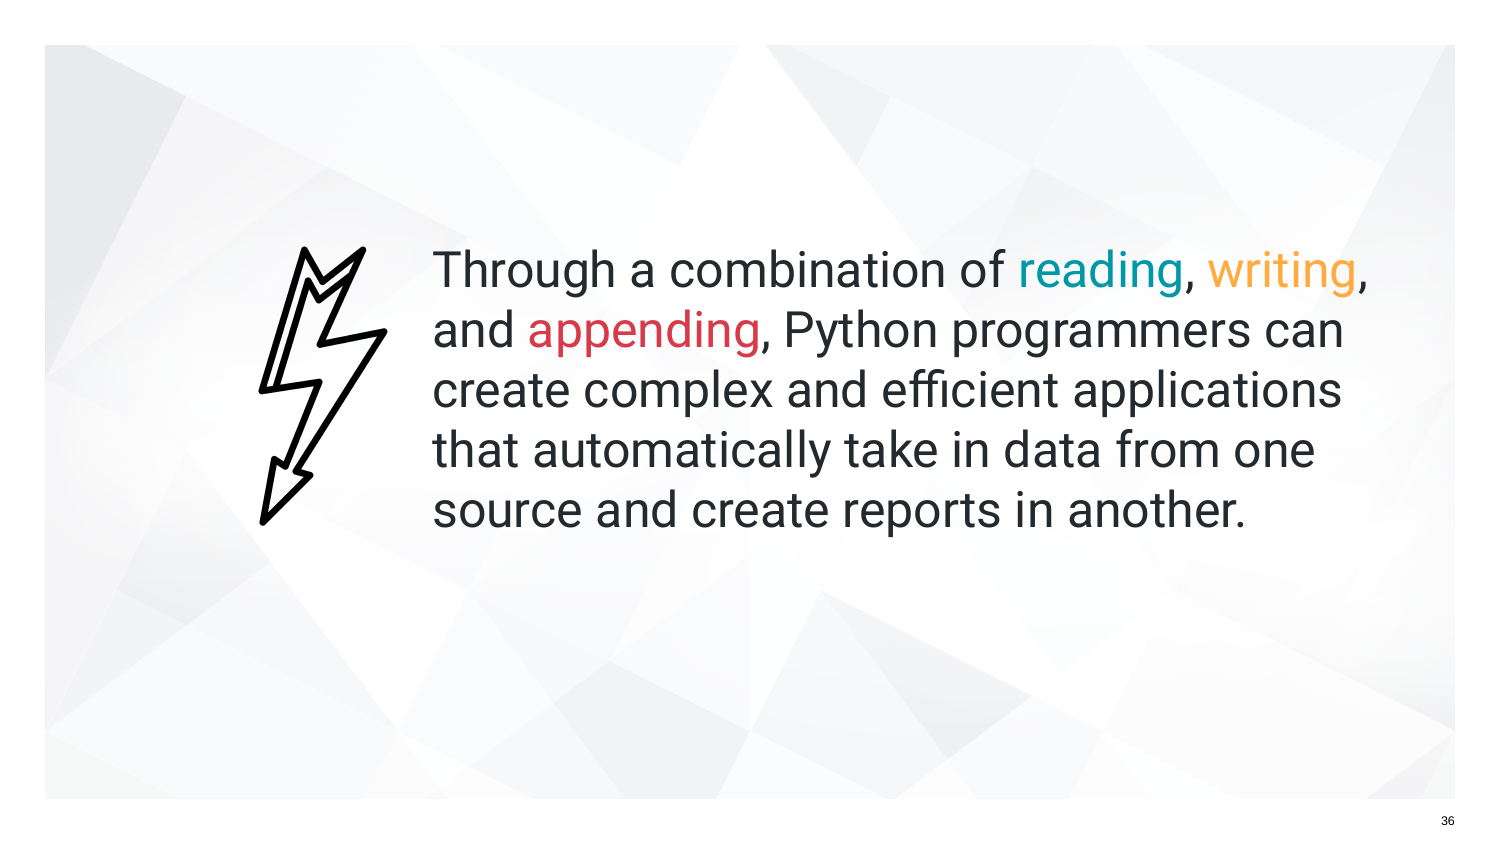

# Through a combination of reading, writing, and appending, Python programmers can create complex and efficient applications that automatically take in data from one source and create reports in another.

36